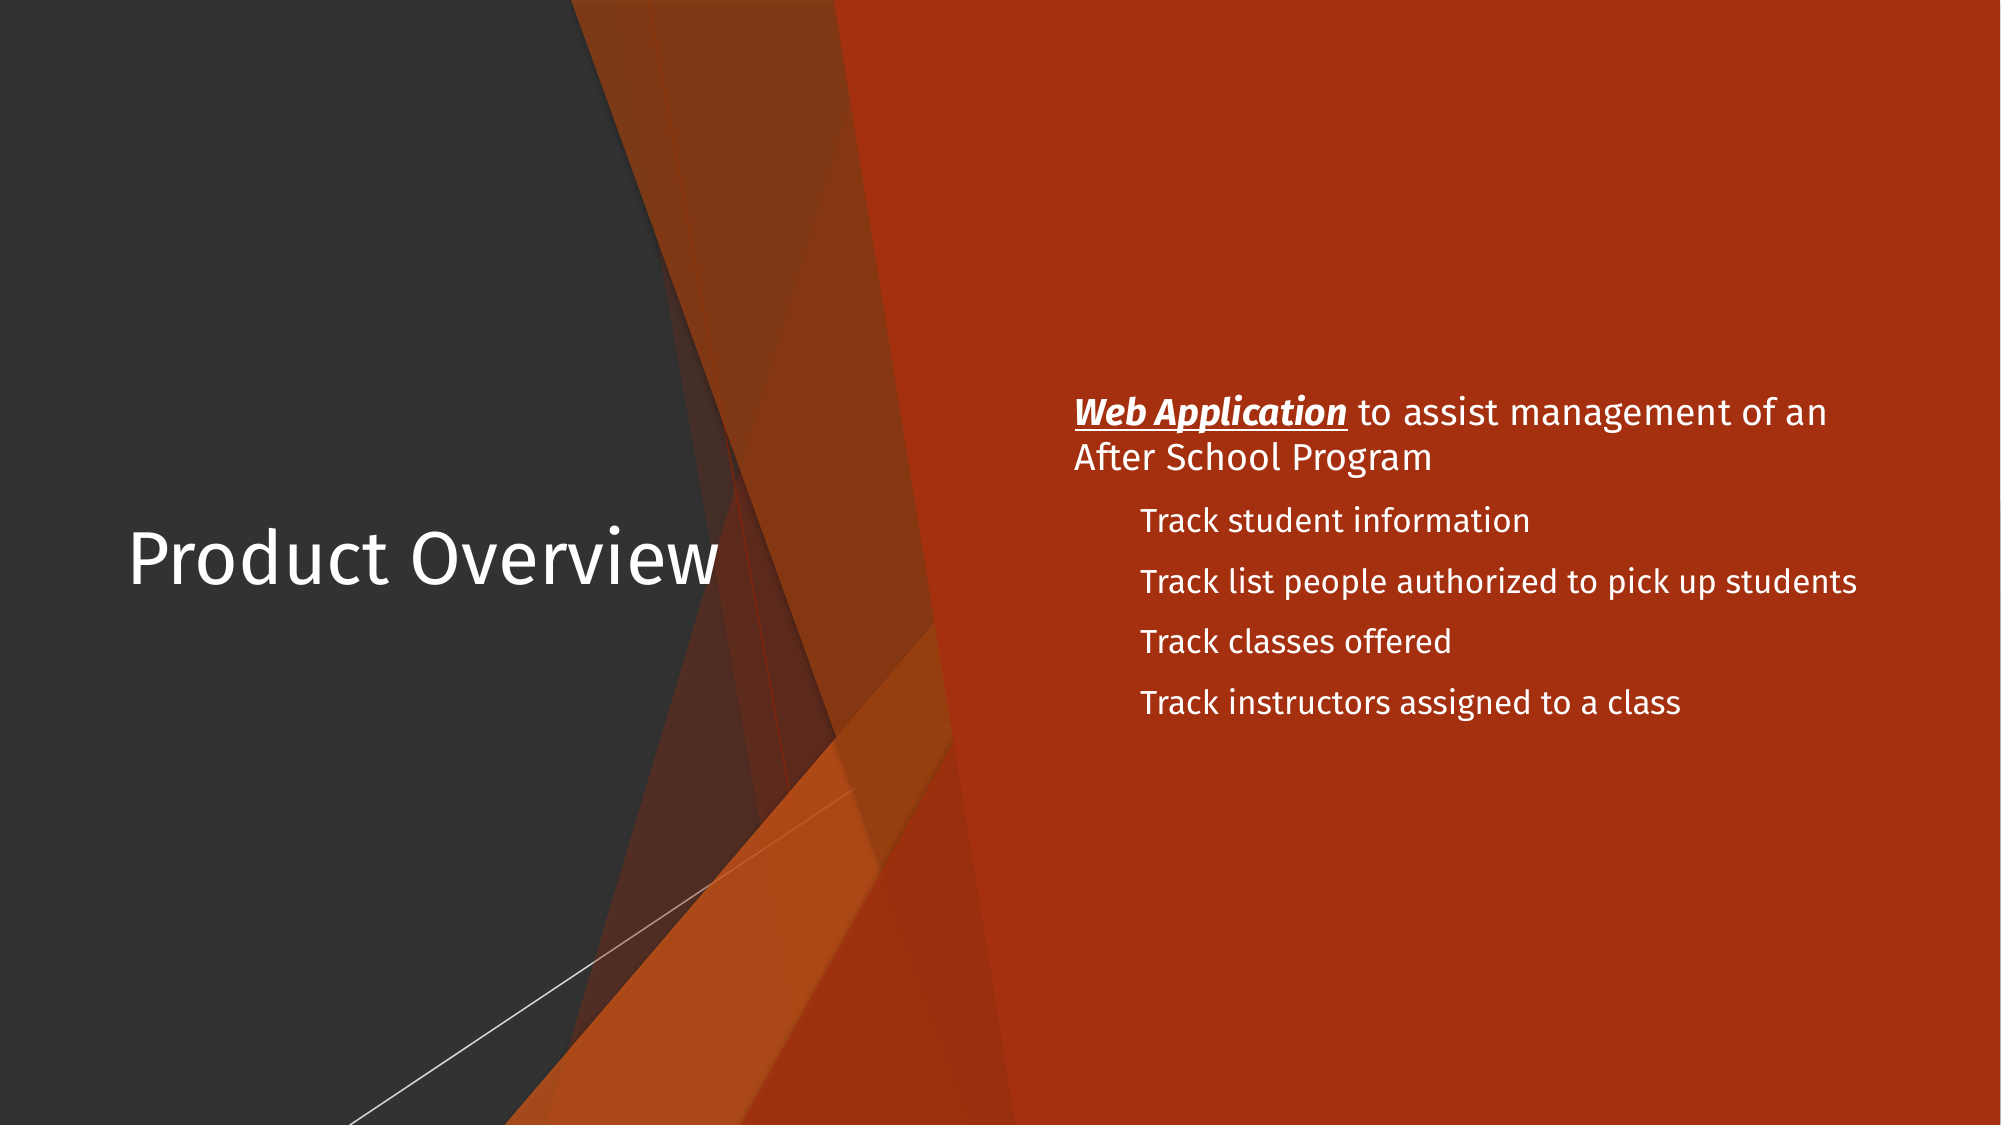

# Product Overview
Web Application to assist management of an After School Program
Track student information
Track list people authorized to pick up students
Track classes offered
Track instructors assigned to a class